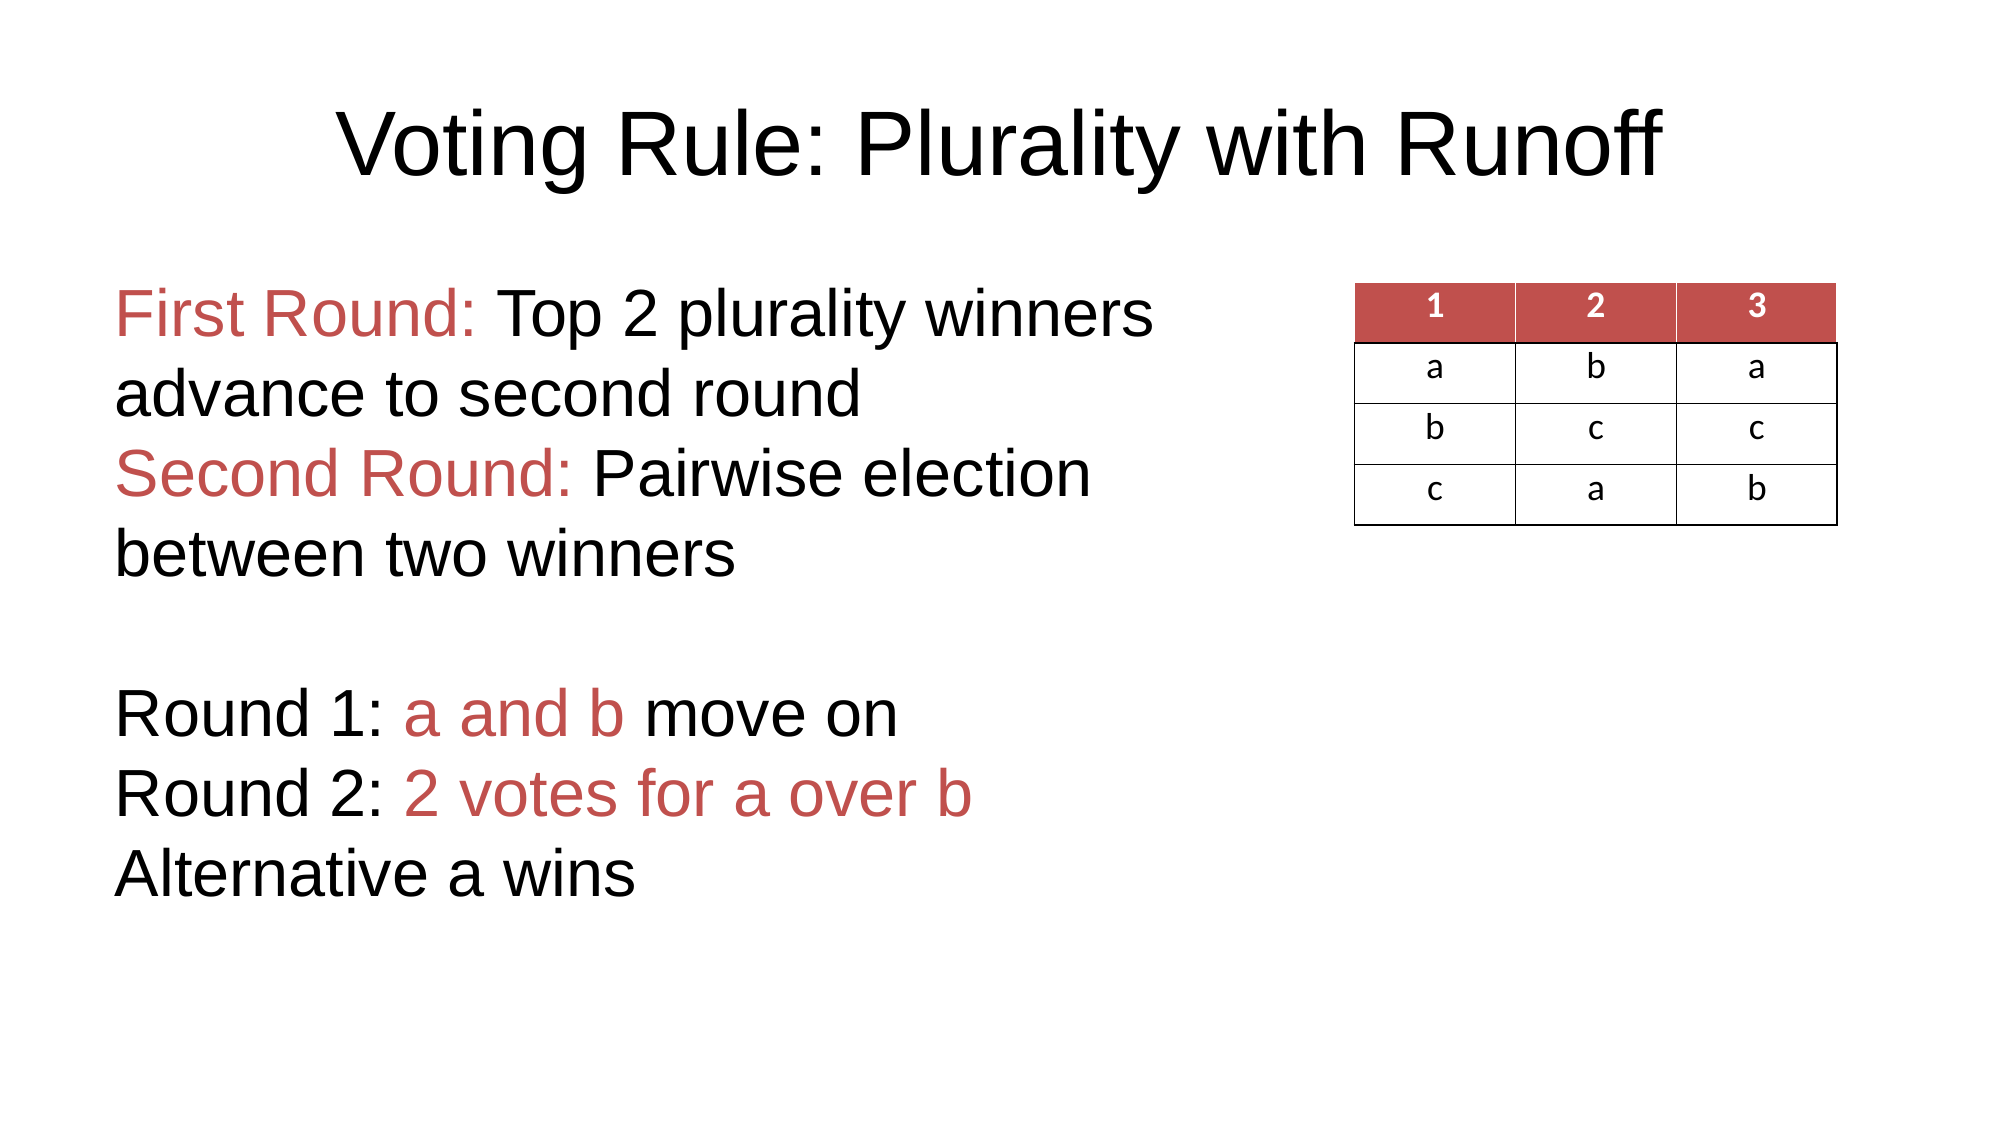

# Voting Rule: Plurality with Runoff
First Round: Top 2 plurality winners advance to second round
Second Round: Pairwise election between two winners

Round 1: a and b move on
Round 2: 2 votes for a over b
Alternative a wins
| 1 | 2 | 3 |
| --- | --- | --- |
| a | b | a |
| b | c | c |
| c | a | b |